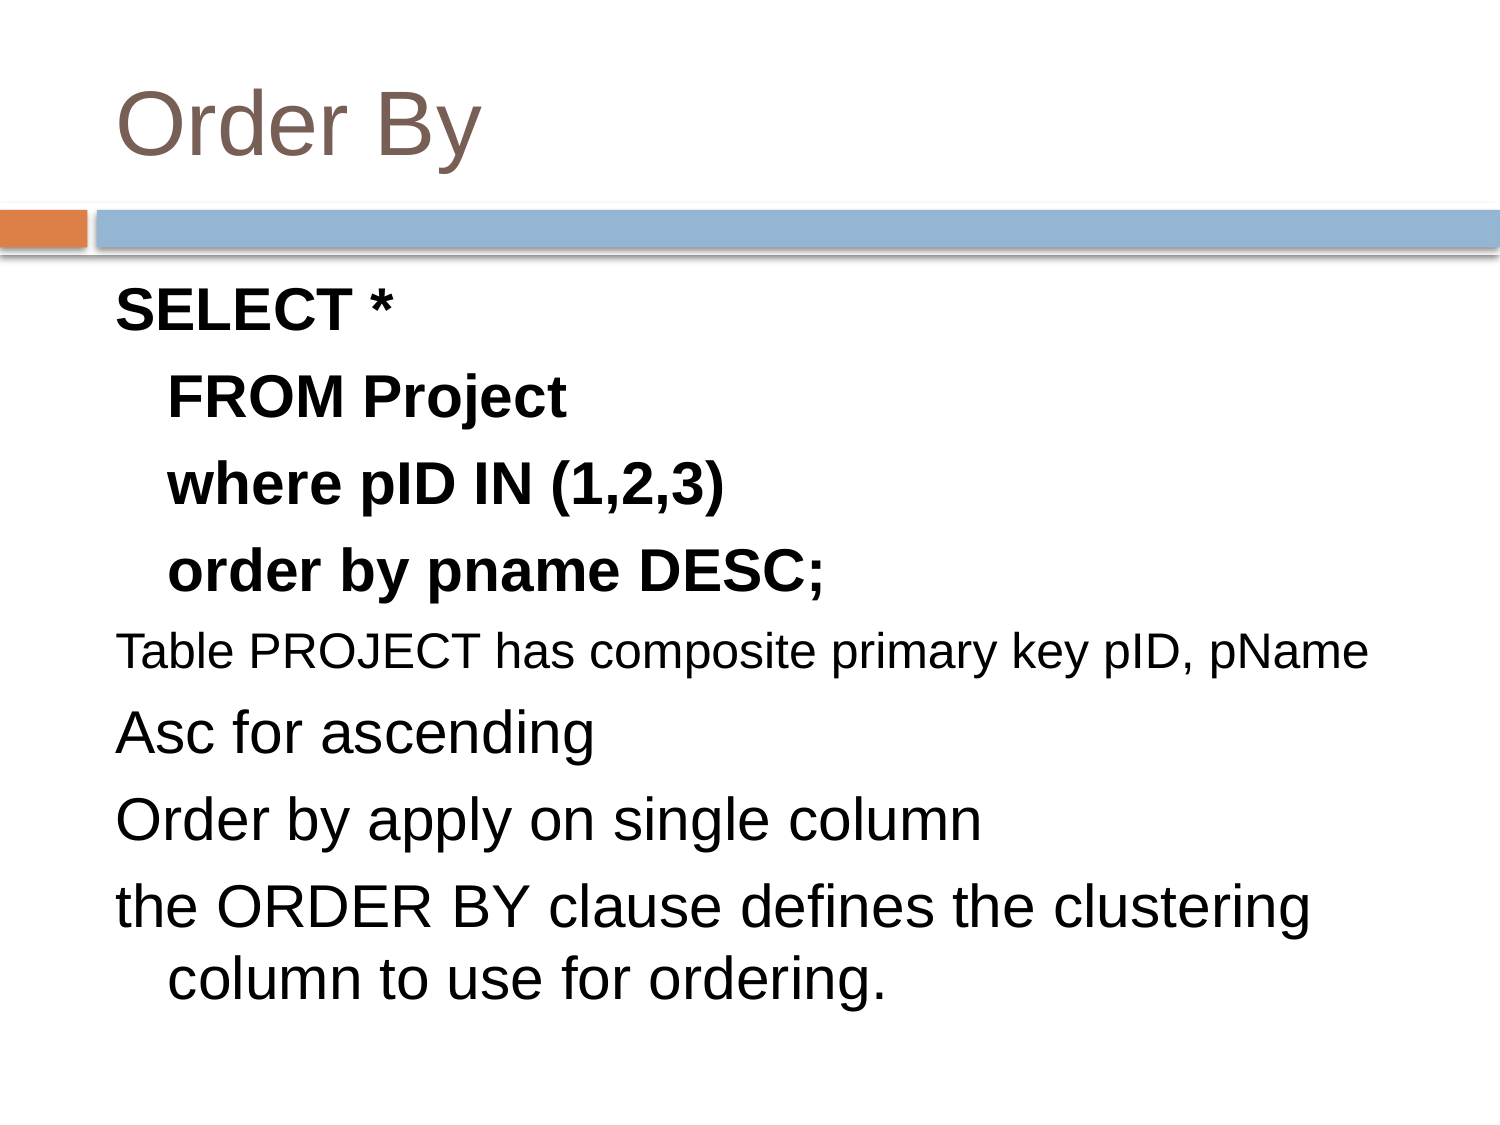

# Order By
SELECT *
	FROM Project
	where pID IN (1,2,3)
	order by pname DESC;
Table PROJECT has composite primary key pID, pName
Asc for ascending
Order by apply on single column
the ORDER BY clause defines the clustering column to use for ordering.